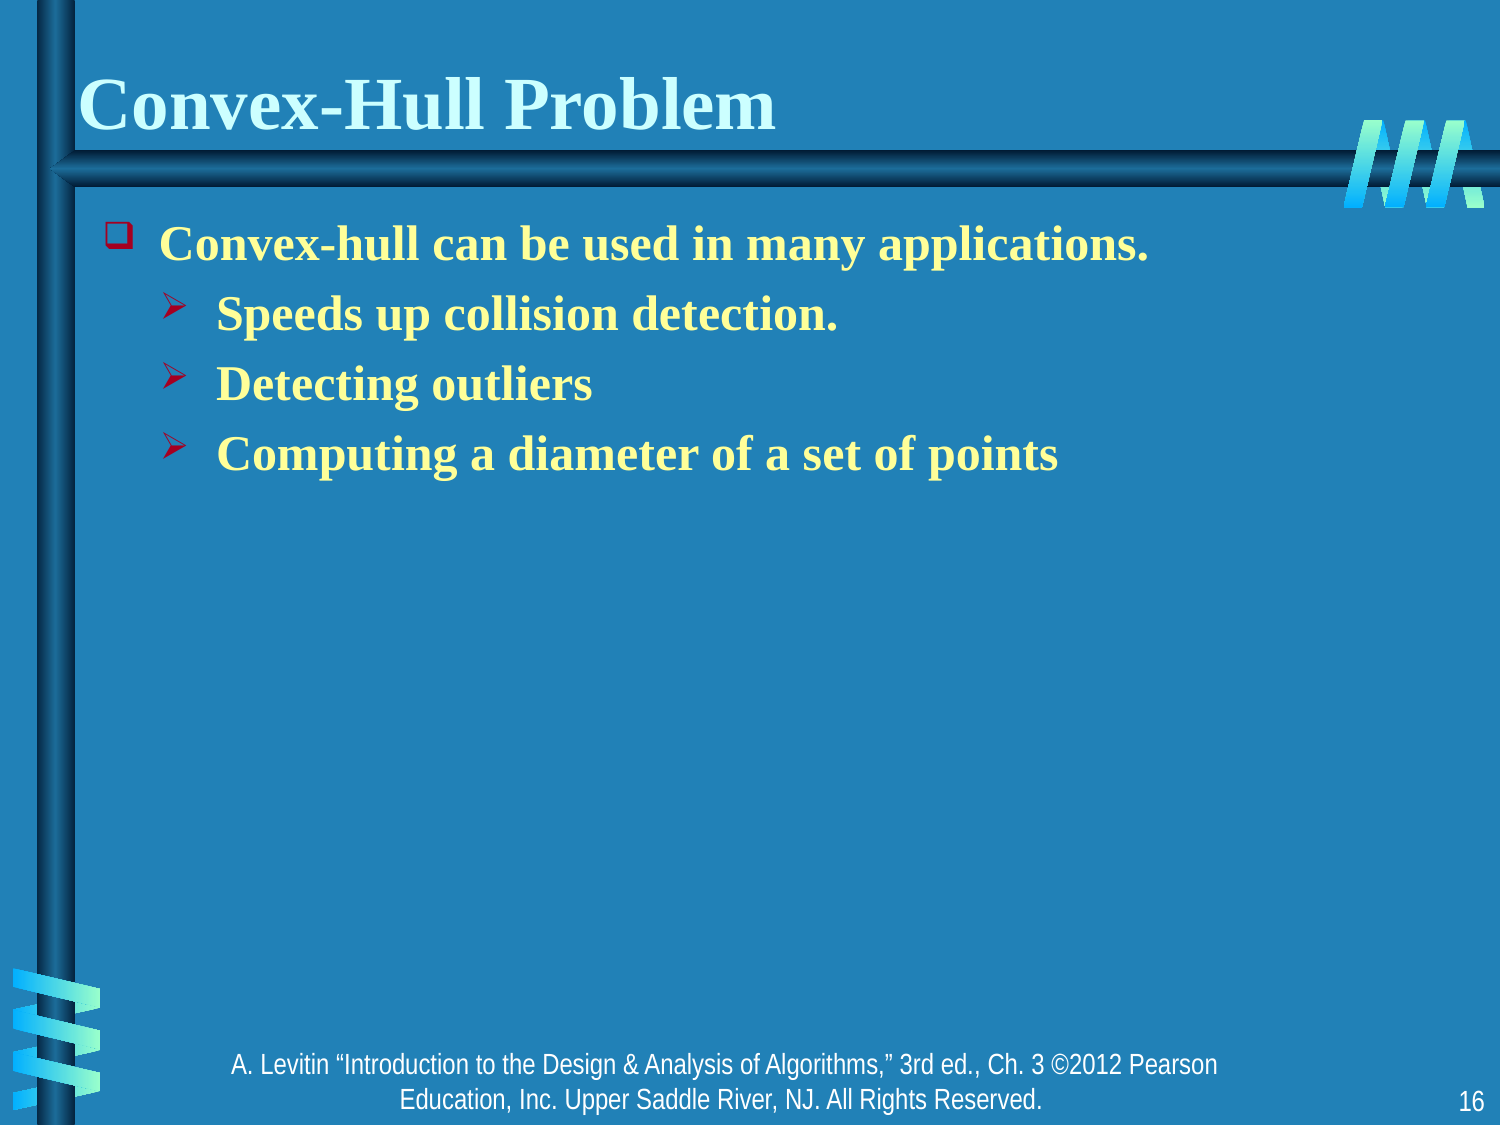

# Convex-Hull Problem
Convex-hull can be used in many applications.
Speeds up collision detection.
Detecting outliers
Computing a diameter of a set of points
A. Levitin “Introduction to the Design & Analysis of Algorithms,” 3rd ed., Ch. 3 ©2012 Pearson Education, Inc. Upper Saddle River, NJ. All Rights Reserved.
16